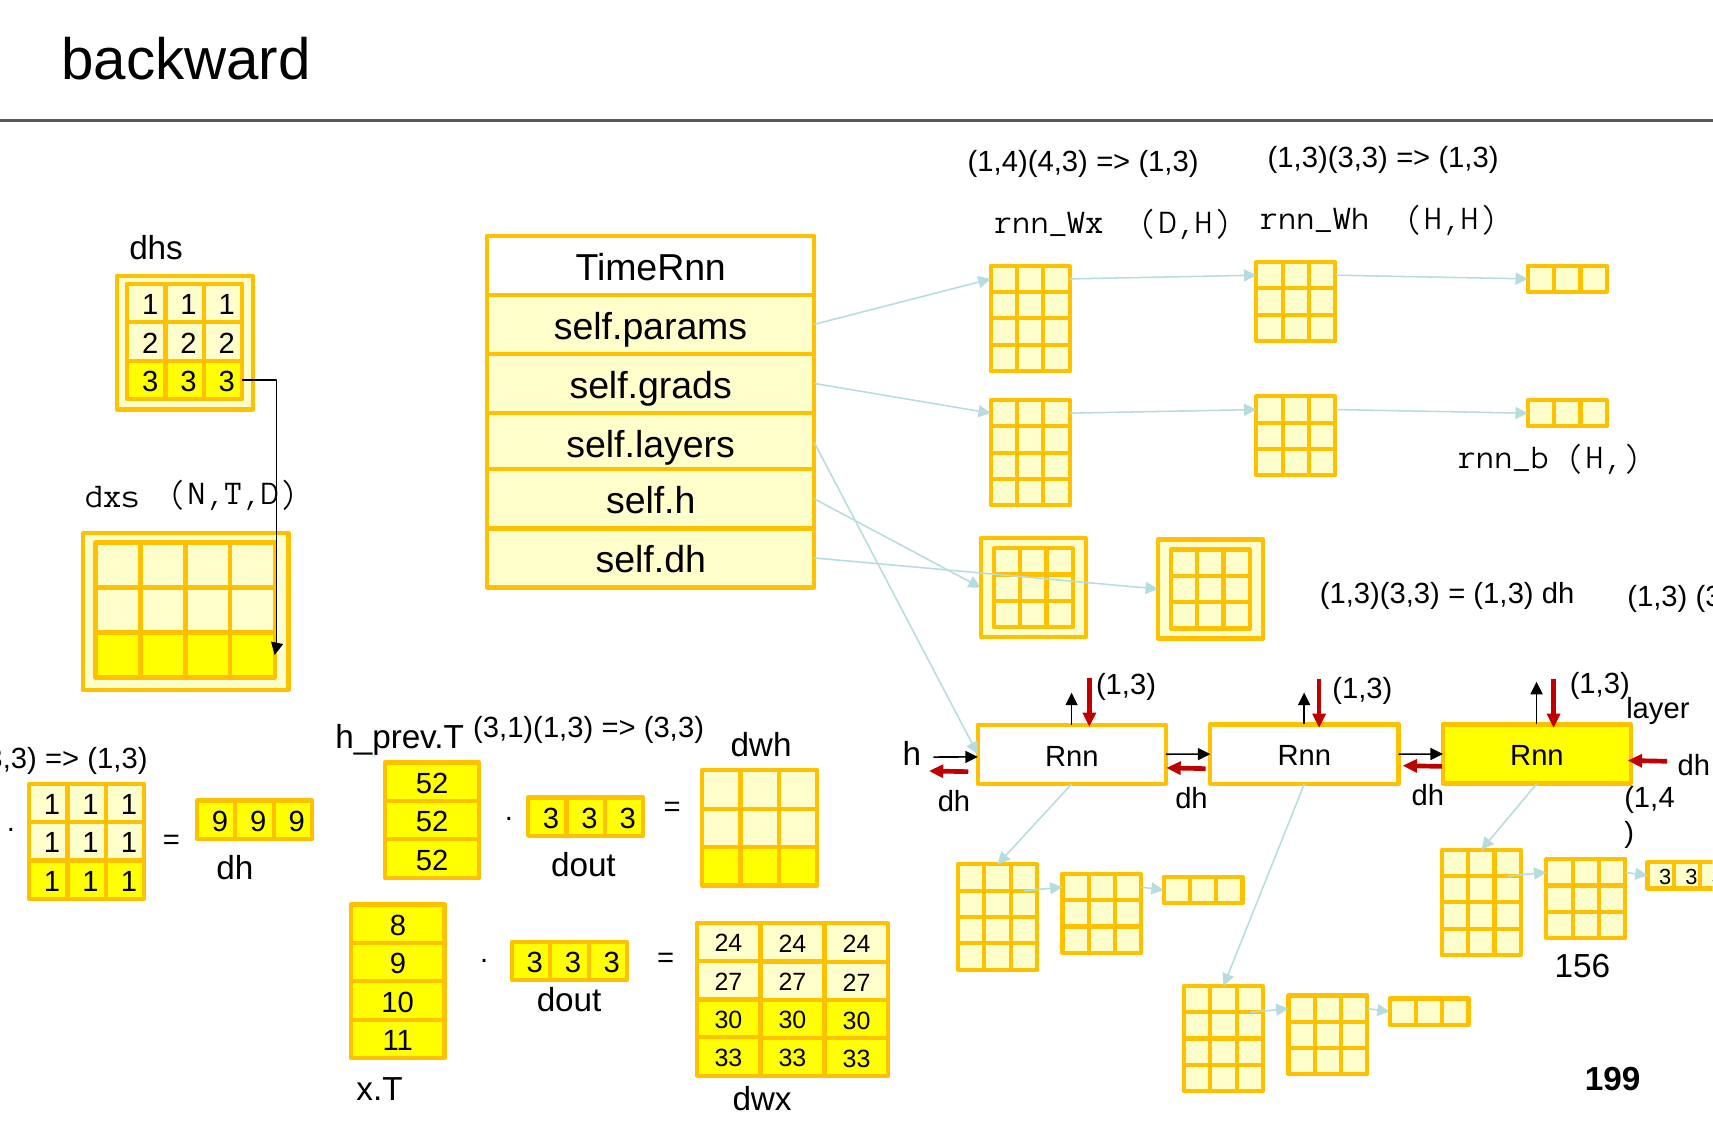

backward
(1,3)(3,3) => (1,3)
(1,4)(4,3) => (1,3)
rnn_Wh  (H,H)
rnn_Wx  (D,H)
dhs
TimeRnn

1
1
1
self.params
2
2
2
self.grads
3
3
3

self.layers
rnn_b (H,)
(N,T,D)
dxs
self.h
self.dh

(1,3)(3,3) = (1,3) dh
(1,3) (3,4) = (1,4) dx

(1,3)
(1,3)
(1,3)
layer
(3,1)(1,3) => (3,3)
h_prev.T
dwh
h
Rnn
Rnn
Rnn
(1,1)(3,3) => (1,3)
dh
52
dh
dh

dh
(1,4)
=
.
1
1
1
.
3
3
3
9
9
9
52
3
3
3

=
1
1
1
dout
dh
52
dout

1
1
1
3
3
3

8
24
27
30
33
24
27
30
33
24
27
30
33
.
=
156
3
3
3
9
dout
10

11
x.T
dwx